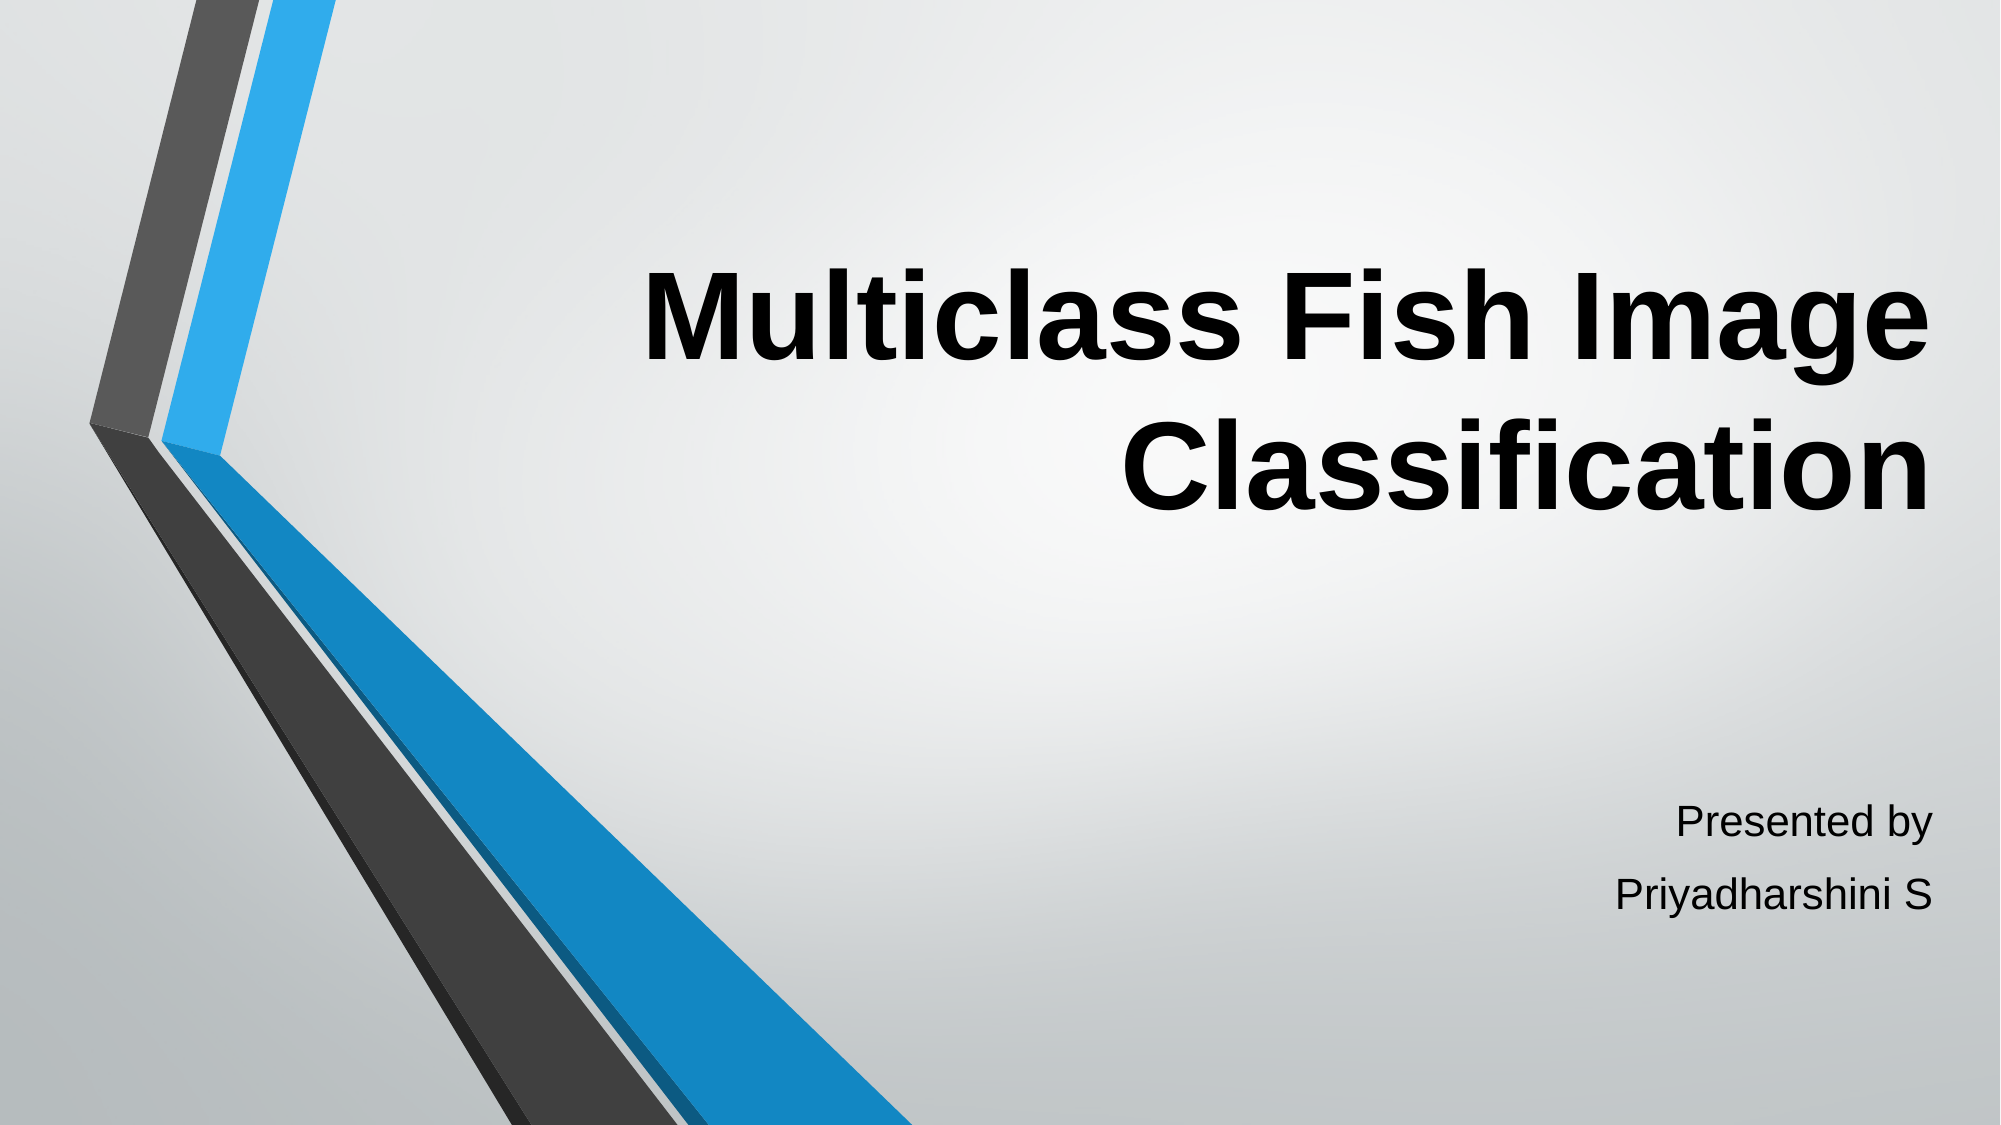

# Multiclass Fish Image Classification
Presented by
Priyadharshini S